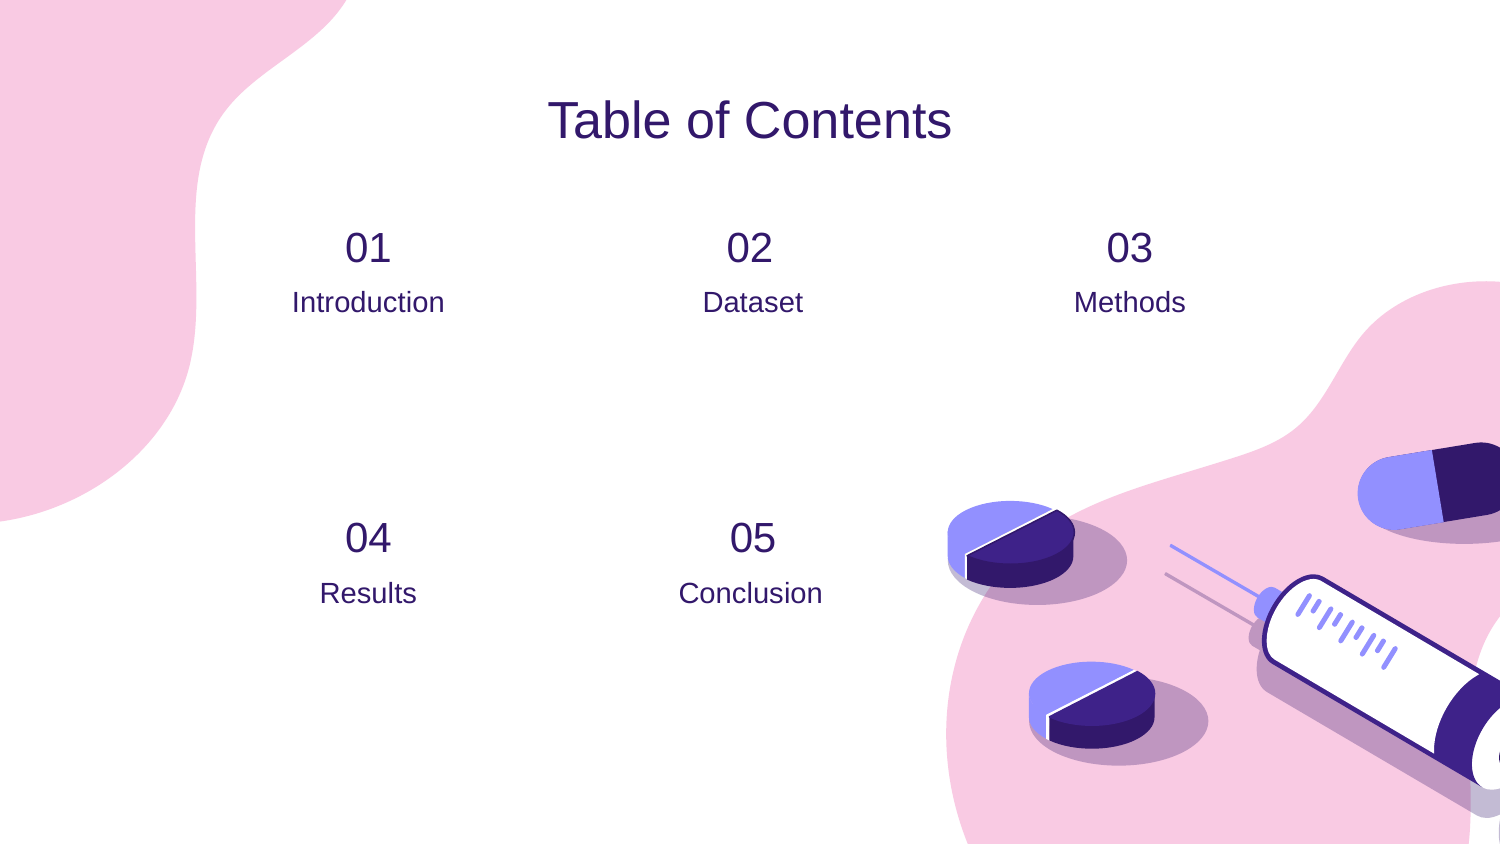

Table of Contents
02
# 01
03
Introduction
Dataset
Methods

04
05

Results
Conclusion